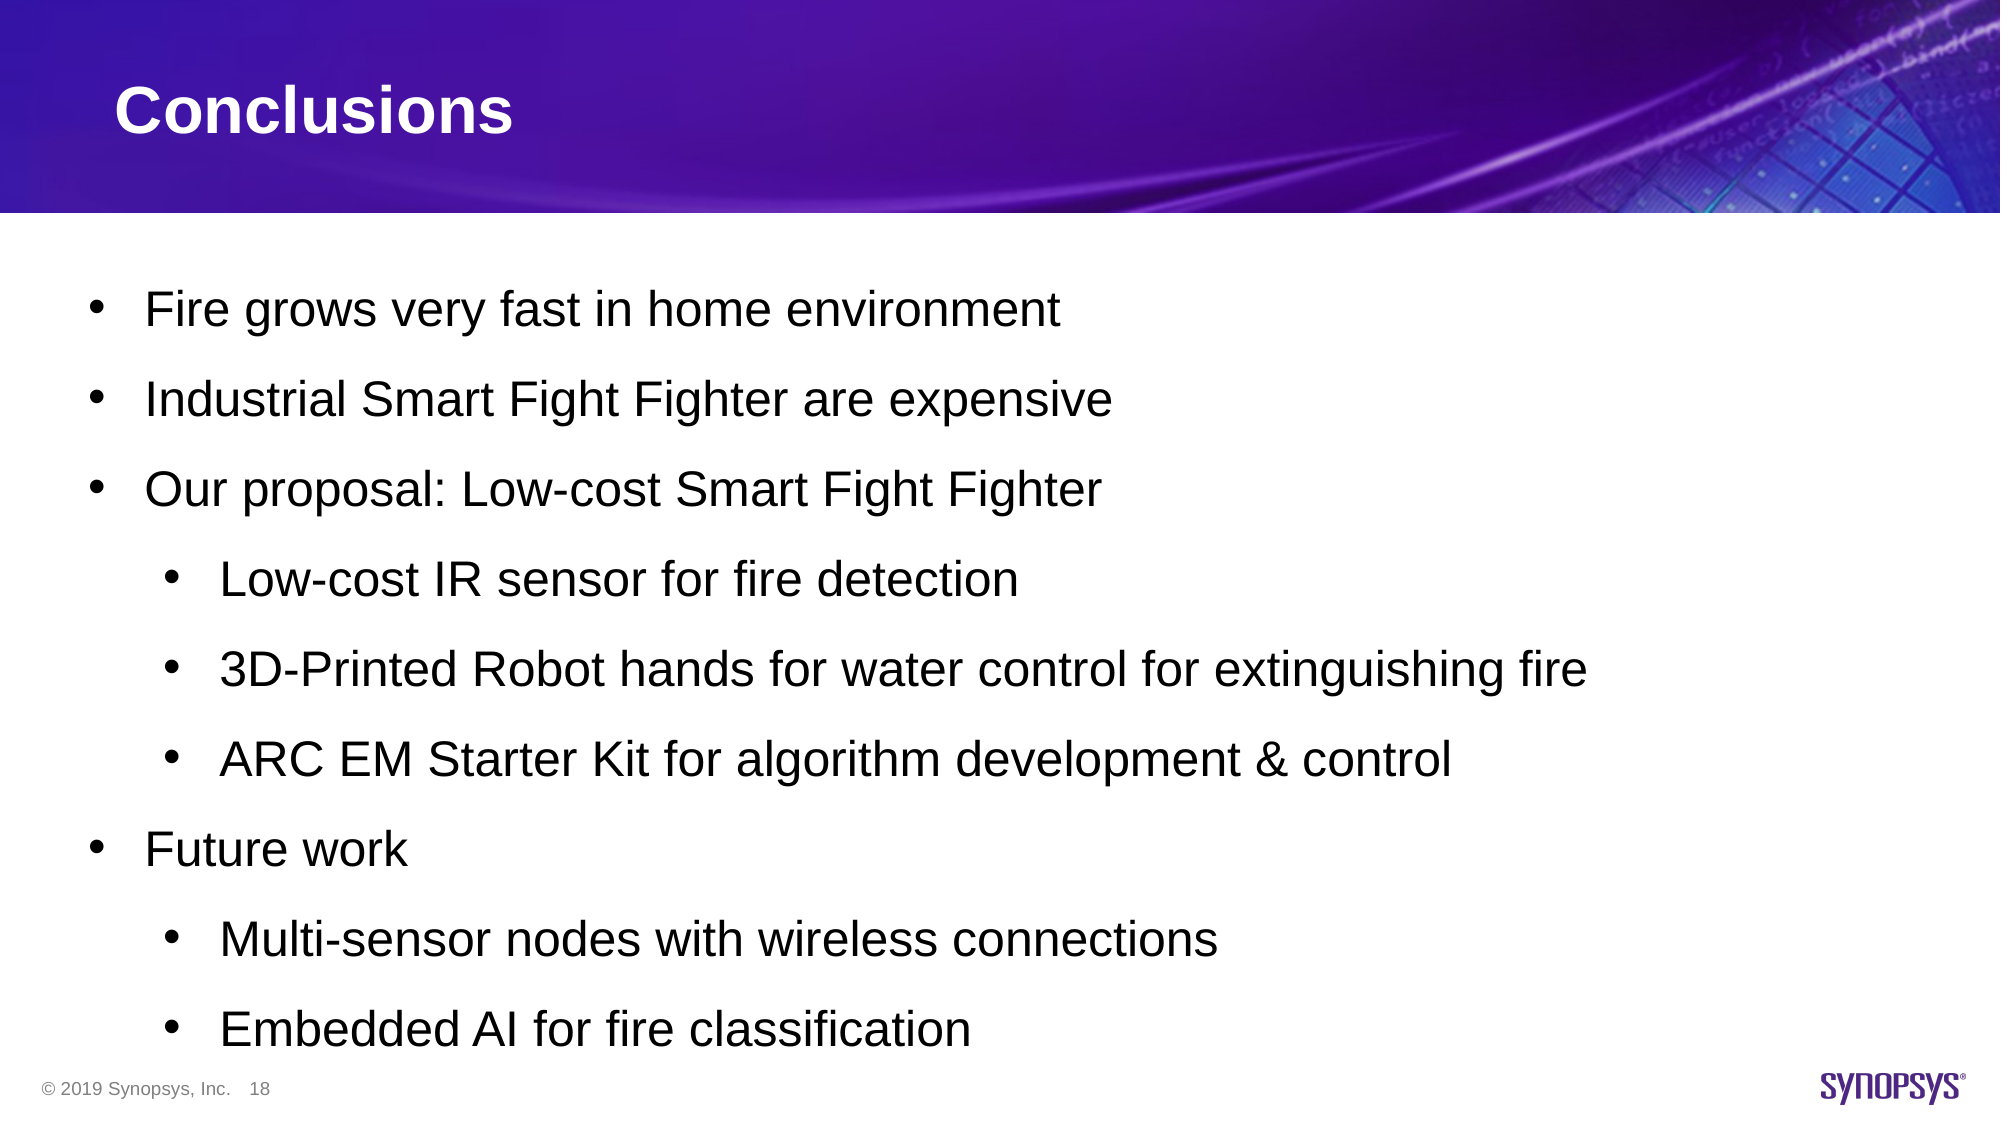

# Conclusions
Fire grows very fast in home environment
Industrial Smart Fight Fighter are expensive
Our proposal: Low-cost Smart Fight Fighter
Low-cost IR sensor for fire detection
3D-Printed Robot hands for water control for extinguishing fire
ARC EM Starter Kit for algorithm development & control
Future work
Multi-sensor nodes with wireless connections
Embedded AI for fire classification